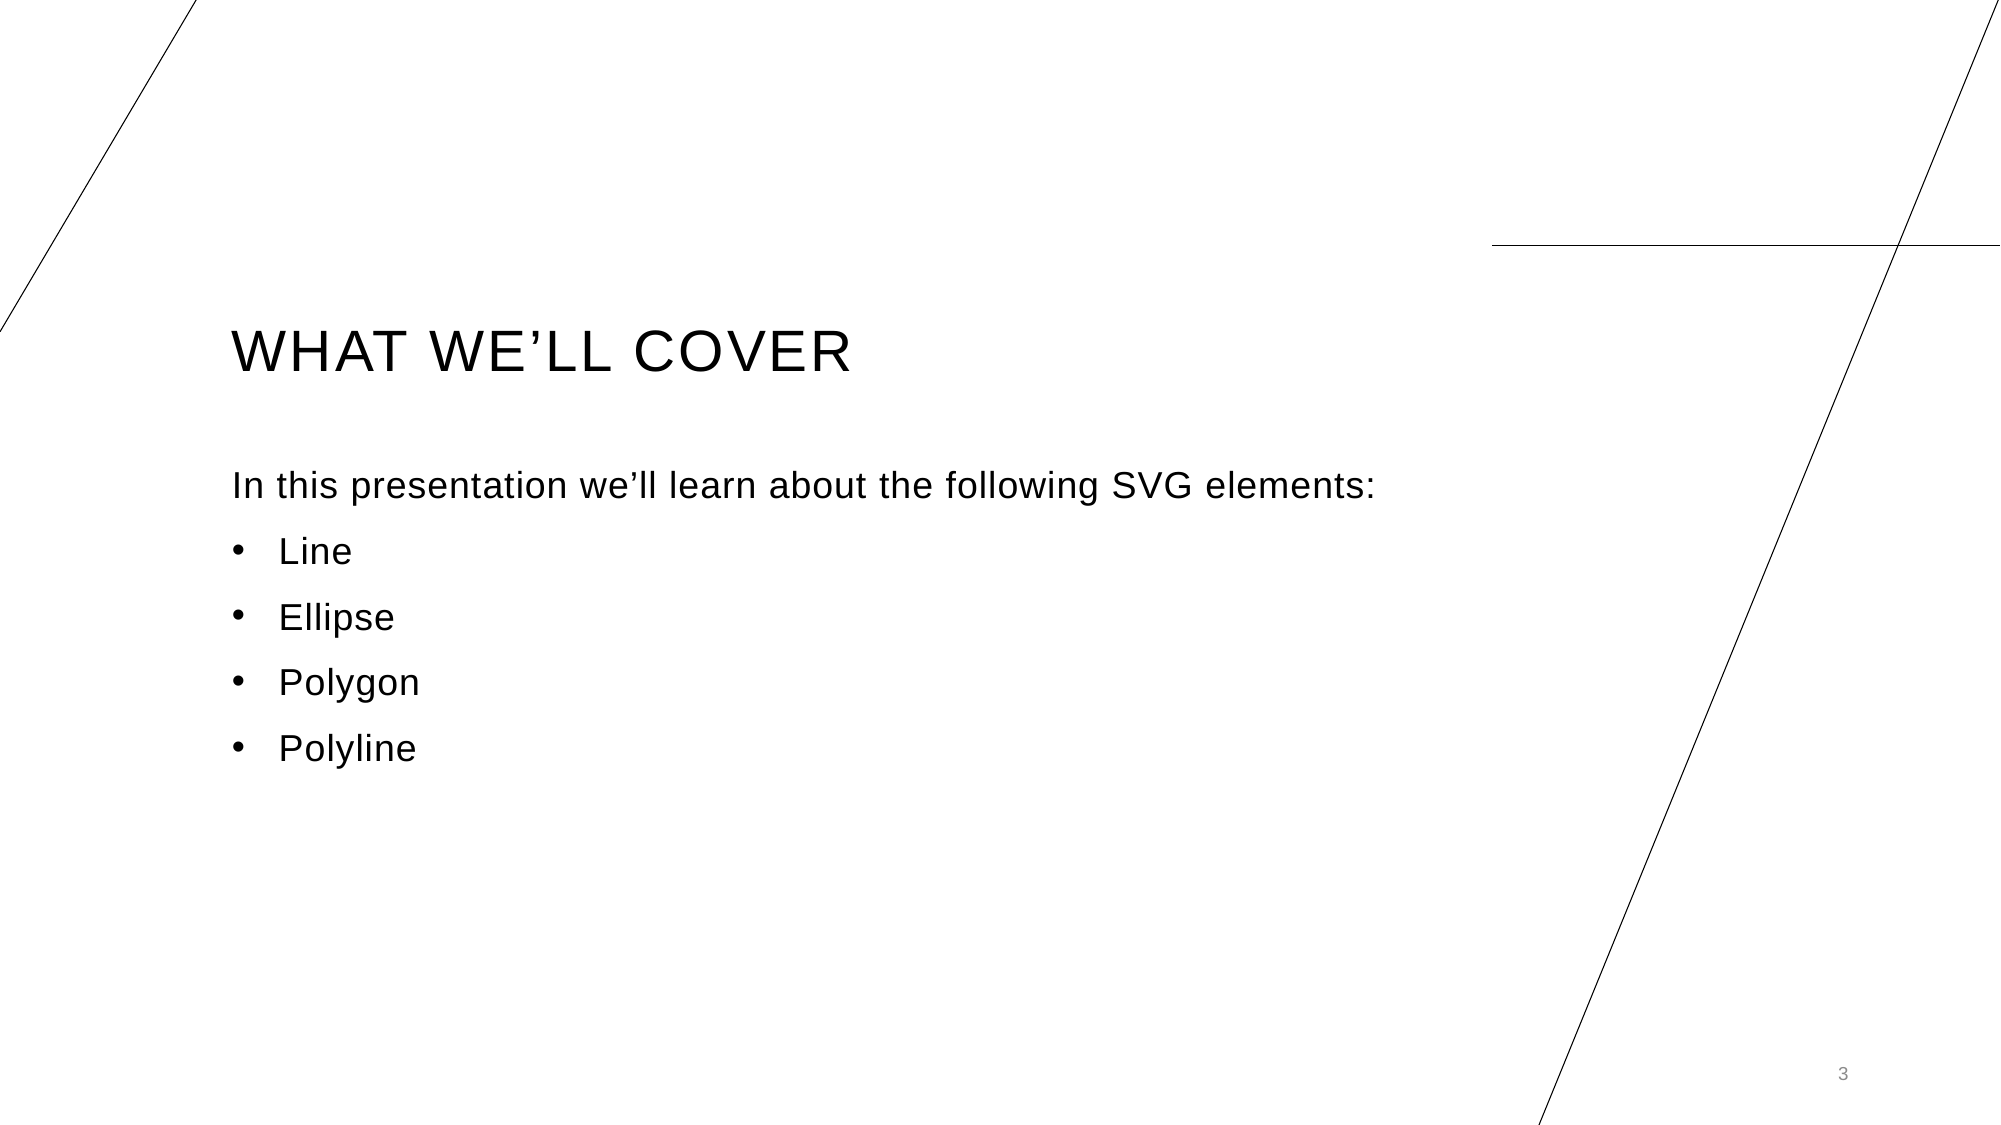

# What we’ll cover
In this presentation we’ll learn about the following SVG elements:
Line
Ellipse
Polygon
Polyline

3